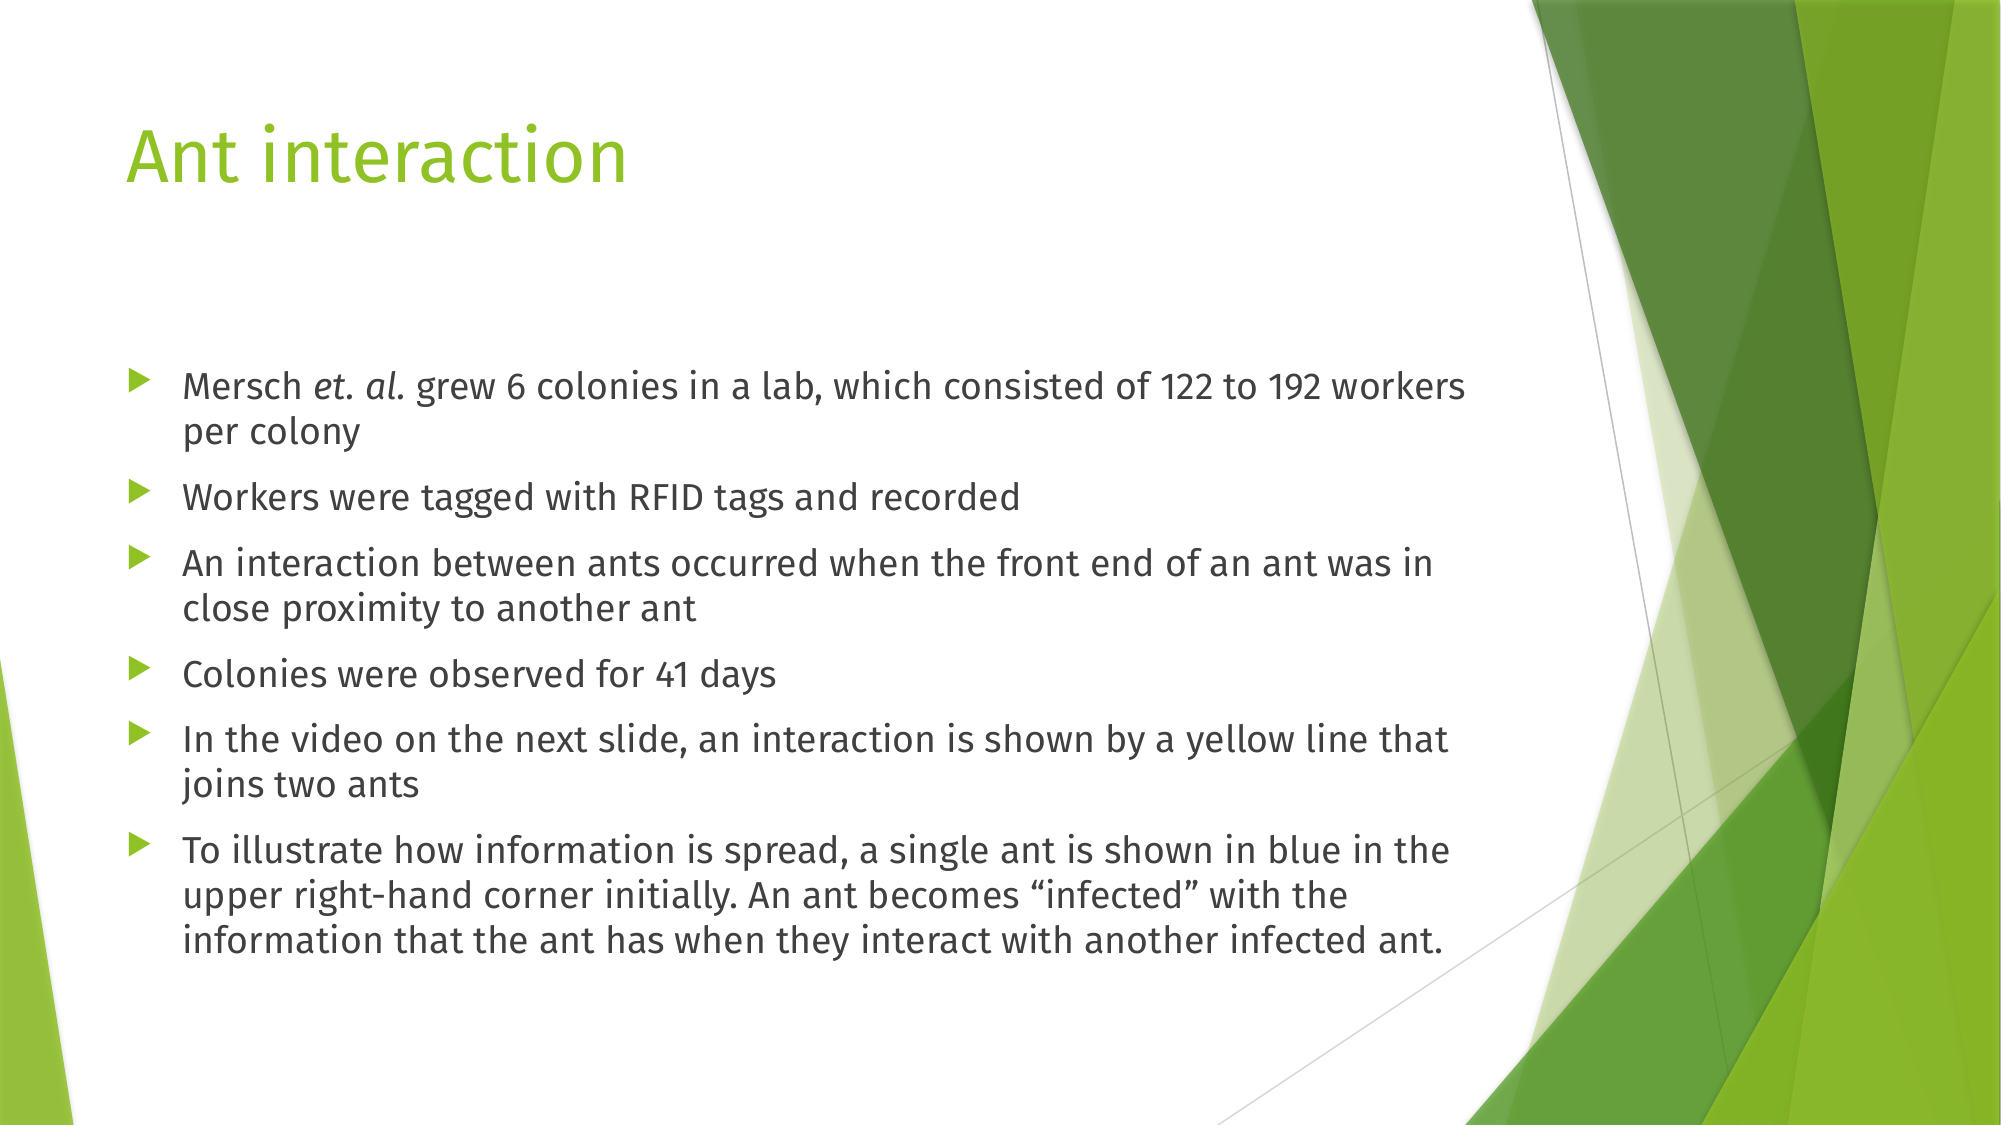

# Ant interaction
Mersch et. al. grew 6 colonies in a lab, which consisted of 122 to 192 workers per colony
Workers were tagged with RFID tags and recorded
An interaction between ants occurred when the front end of an ant was in close proximity to another ant
Colonies were observed for 41 days
In the video on the next slide, an interaction is shown by a yellow line that joins two ants
To illustrate how information is spread, a single ant is shown in blue in the upper right-hand corner initially. An ant becomes “infected” with the information that the ant has when they interact with another infected ant.